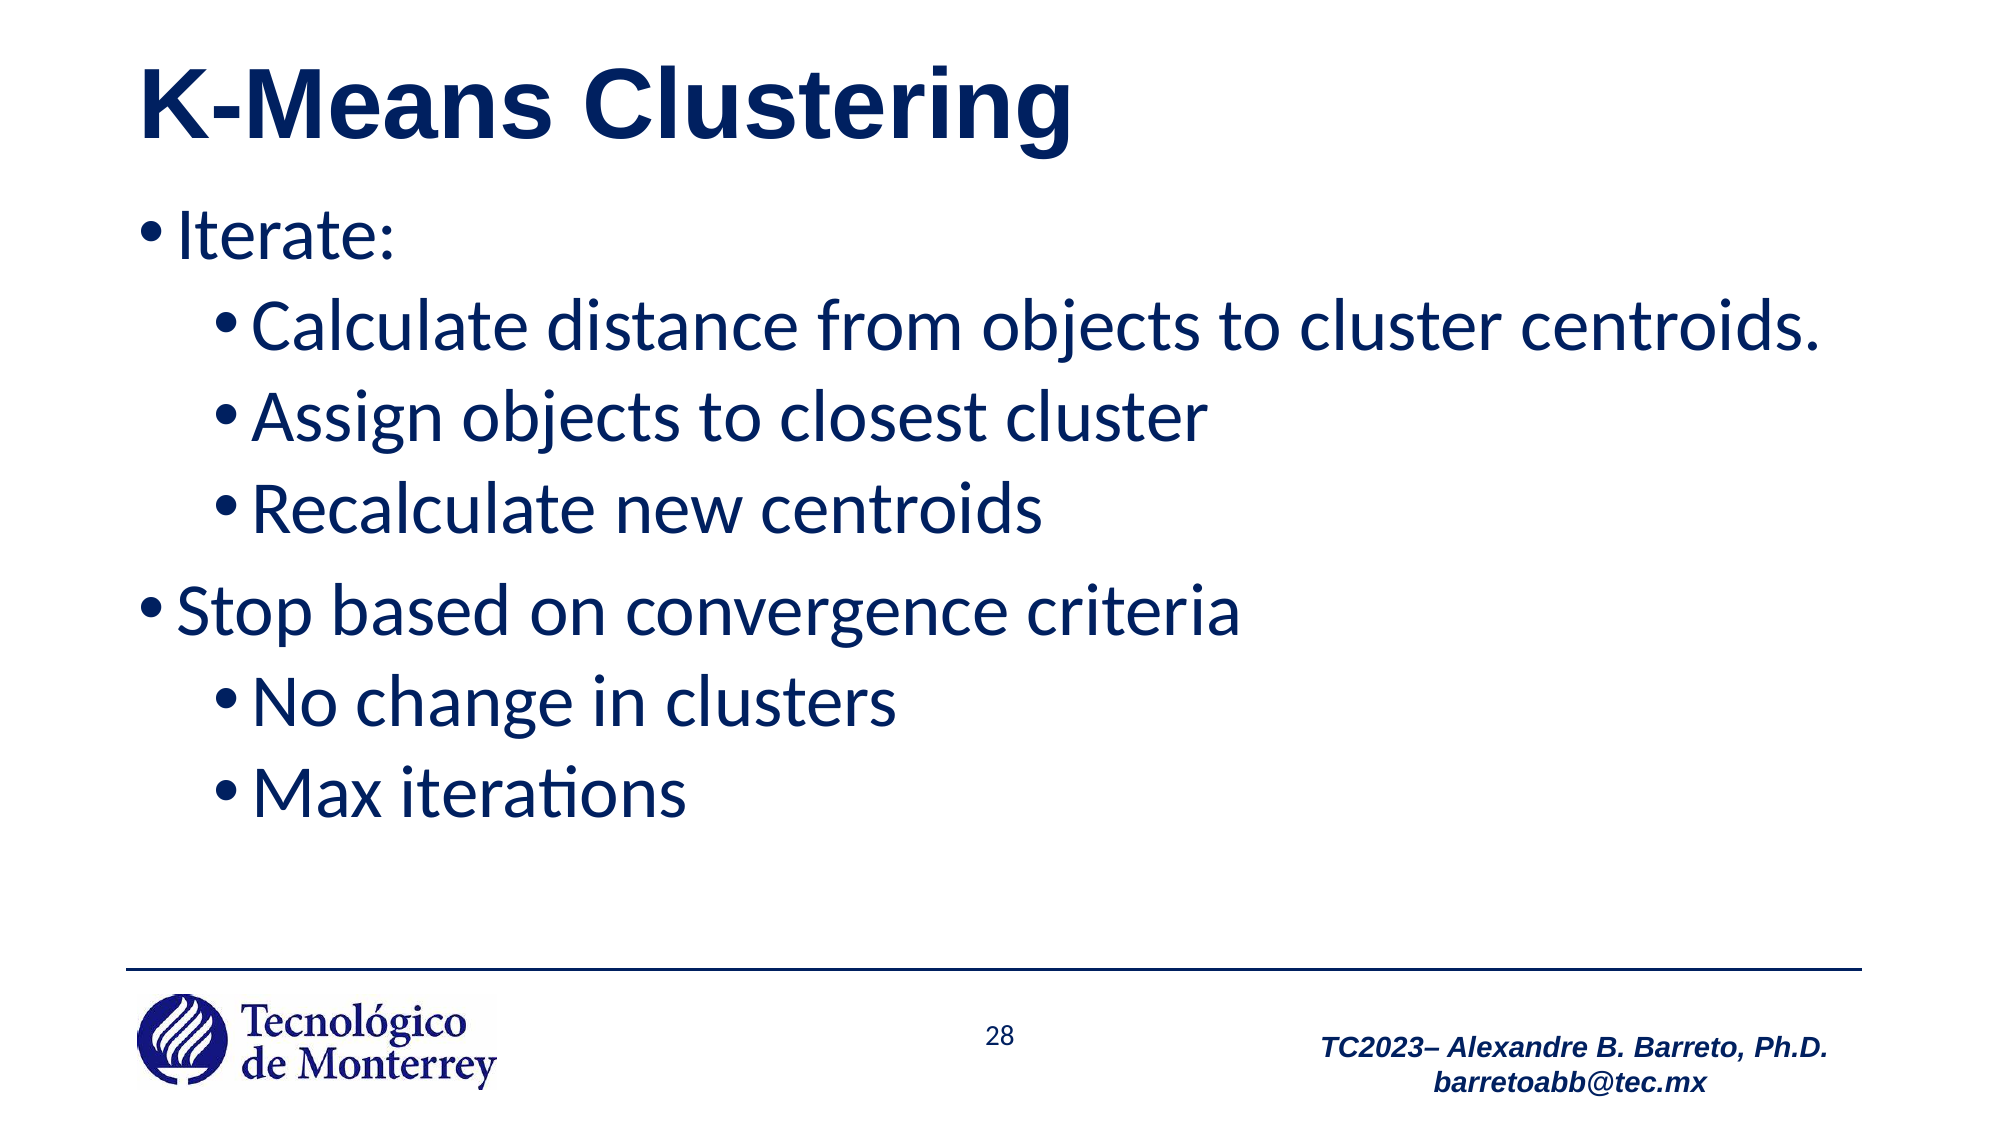

# K-Means Clustering
Iterate:
Calculate distance from objects to cluster centroids.
Assign objects to closest cluster
Recalculate new centroids
Stop based on convergence criteria
No change in clusters
Max iterations